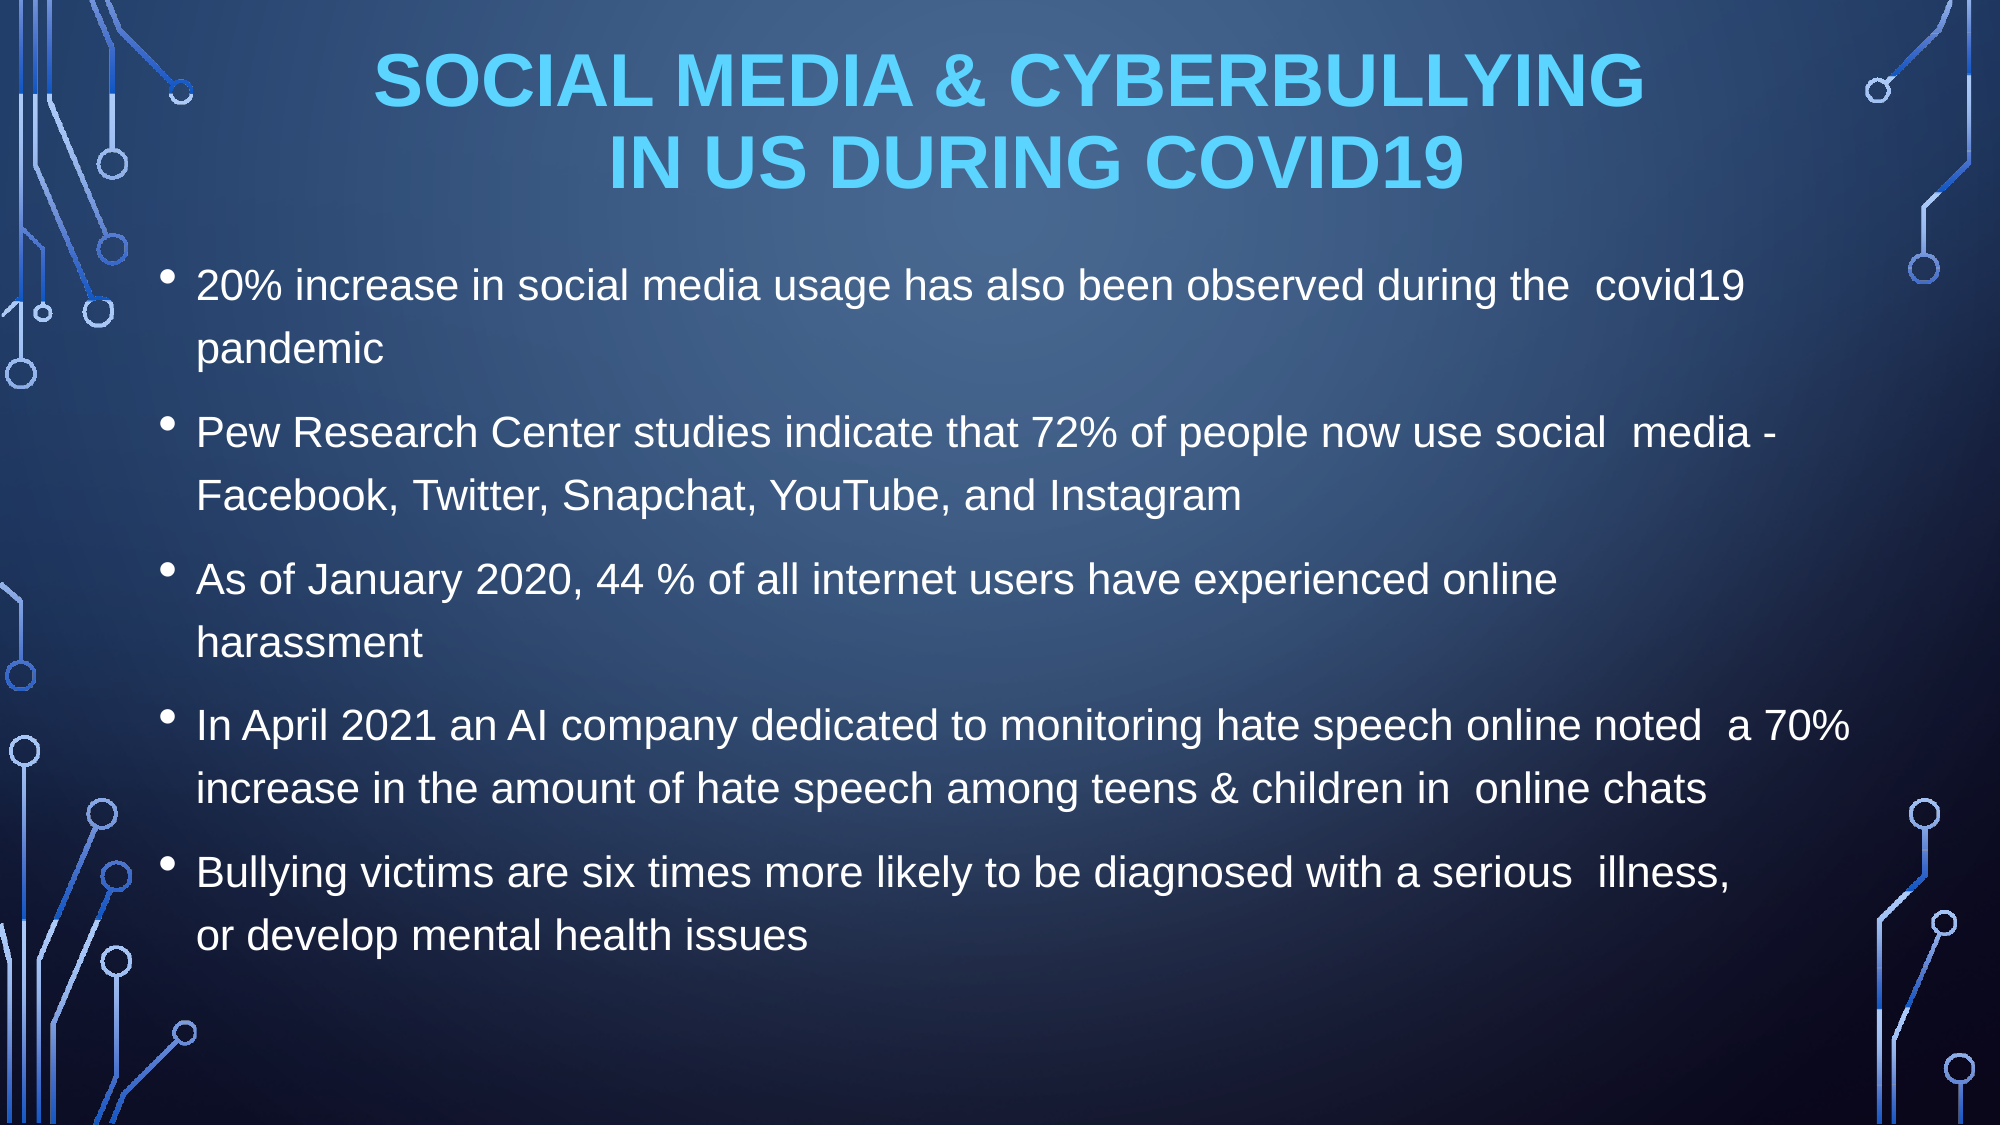

# SOCIAL MEDIA & CYBERBULLYING  IN US DURING COVID19
20% increase in social media usage has also been observed during the  covid19 pandemic
Pew Research Center studies indicate that 72% of people now use social  media -Facebook, Twitter, Snapchat, YouTube, and Instagram
As of January 2020, 44 % of all internet users have experienced online  harassment
In April 2021 an AI company dedicated to monitoring hate speech online noted  a 70% increase in the amount of hate speech among teens & children in  online chats
Bullying victims are six times more likely to be diagnosed with a serious  illness, or develop mental health issues